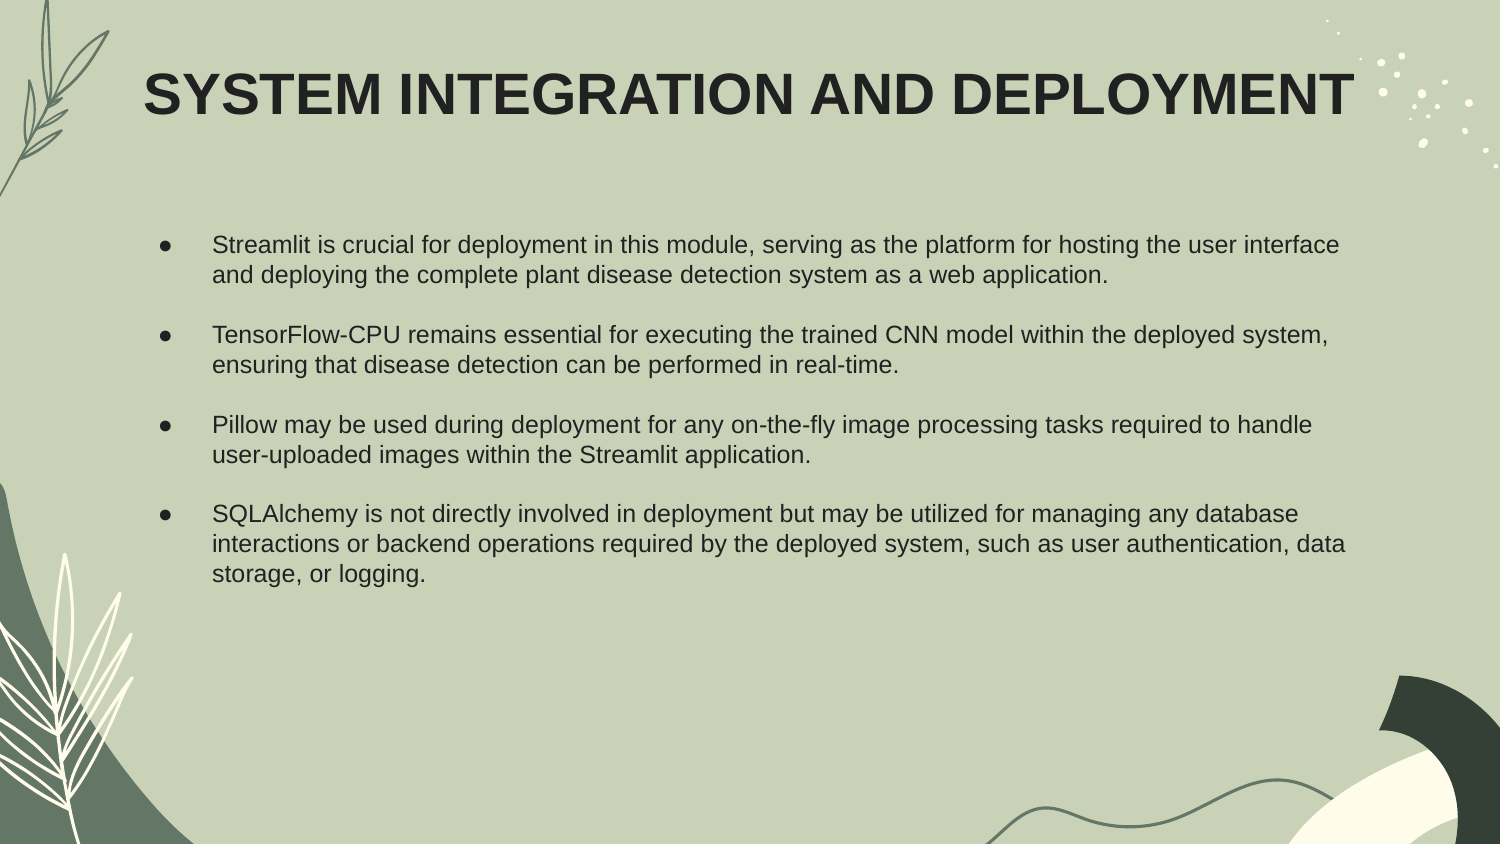

SYSTEM INTEGRATION AND DEPLOYMENT
Streamlit is crucial for deployment in this module, serving as the platform for hosting the user interface and deploying the complete plant disease detection system as a web application.

TensorFlow-CPU remains essential for executing the trained CNN model within the deployed system, ensuring that disease detection can be performed in real-time.

Pillow may be used during deployment for any on-the-fly image processing tasks required to handle user-uploaded images within the Streamlit application.

SQLAlchemy is not directly involved in deployment but may be utilized for managing any database interactions or backend operations required by the deployed system, such as user authentication, data storage, or logging.